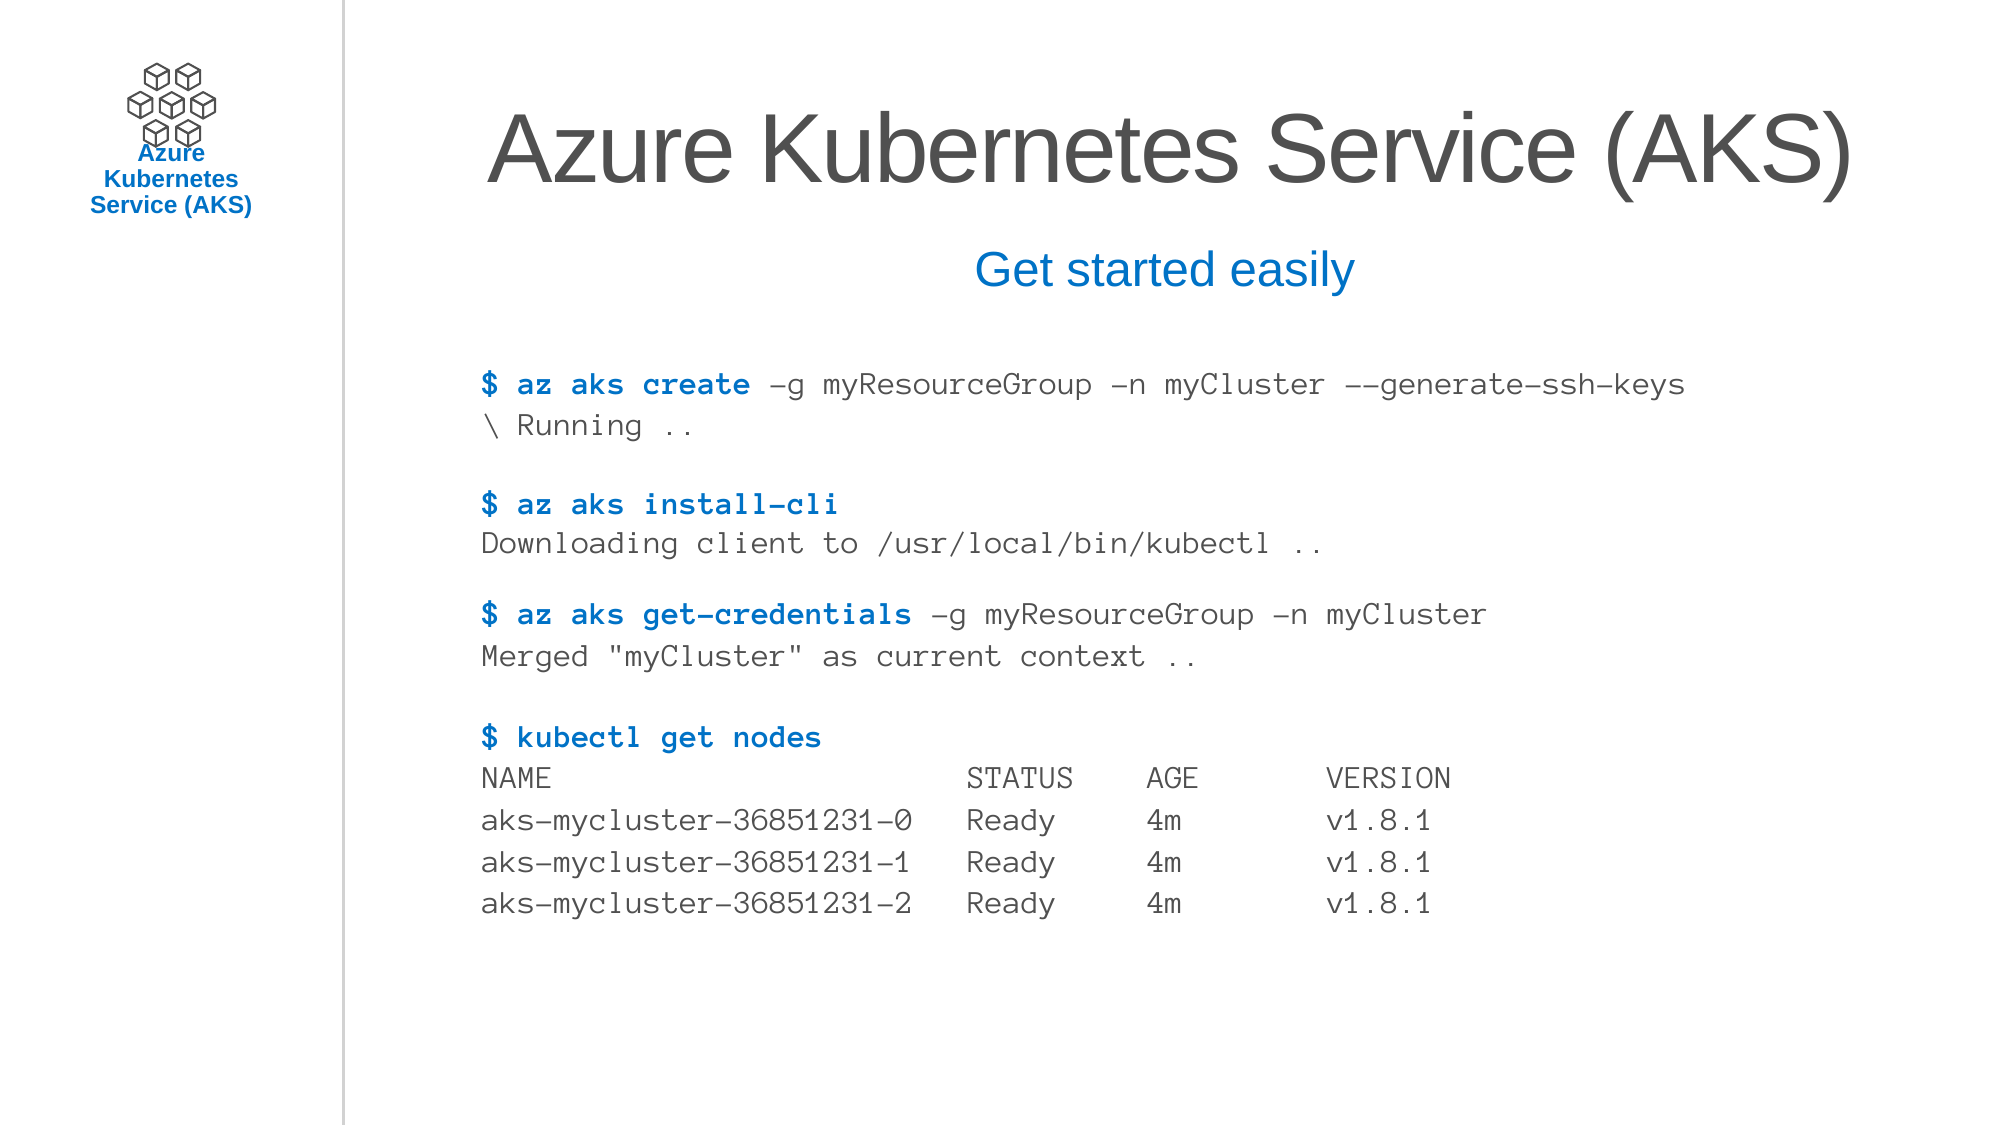

Azure Kubernetes Service (AKS)

# Azure Kubernetes Service (AKS)
Get started easily
$ az aks create -g myResourceGroup -n myCluster --generate-ssh-keys
\ Running ..

$ az aks install-cli
Downloading client to /usr/local/bin/kubectl ..

$ az aks get-credentials -g myResourceGroup -n myCluster
Merged "myCluster" as current context ..

$ kubectl get nodes
NAME                       STATUS    AGE       VERSION
aks-mycluster-36851231-0   Ready     4m        v1.8.1
aks-mycluster-36851231-1   Ready     4m        v1.8.1
aks-mycluster-36851231-2   Ready     4m        v1.8.1